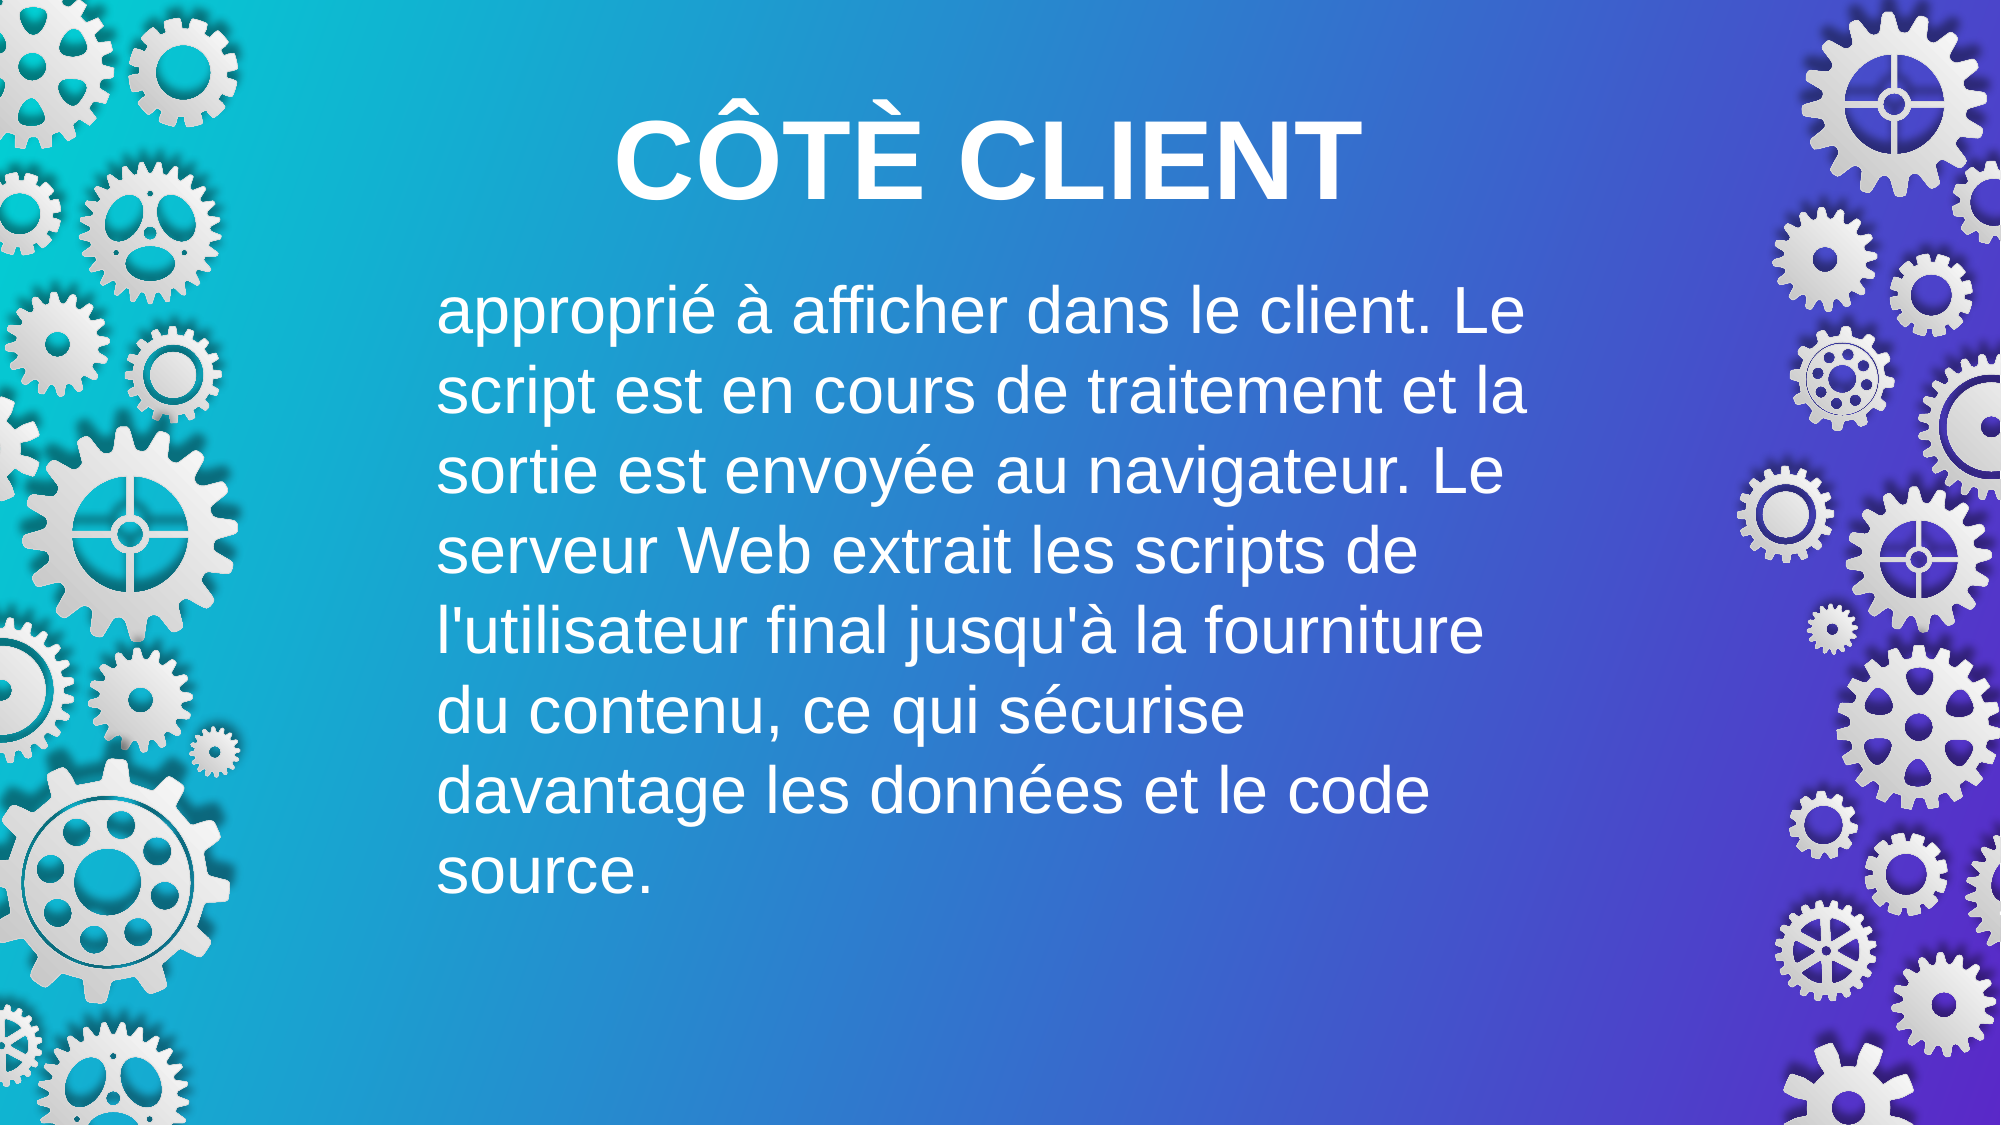

CÔTÈ CLIENT
approprié à afficher dans le client. Le script est en cours de traitement et la sortie est envoyée au navigateur. Le serveur Web extrait les scripts de l'utilisateur final jusqu'à la fourniture du contenu, ce qui sécurise davantage les données et le code source.